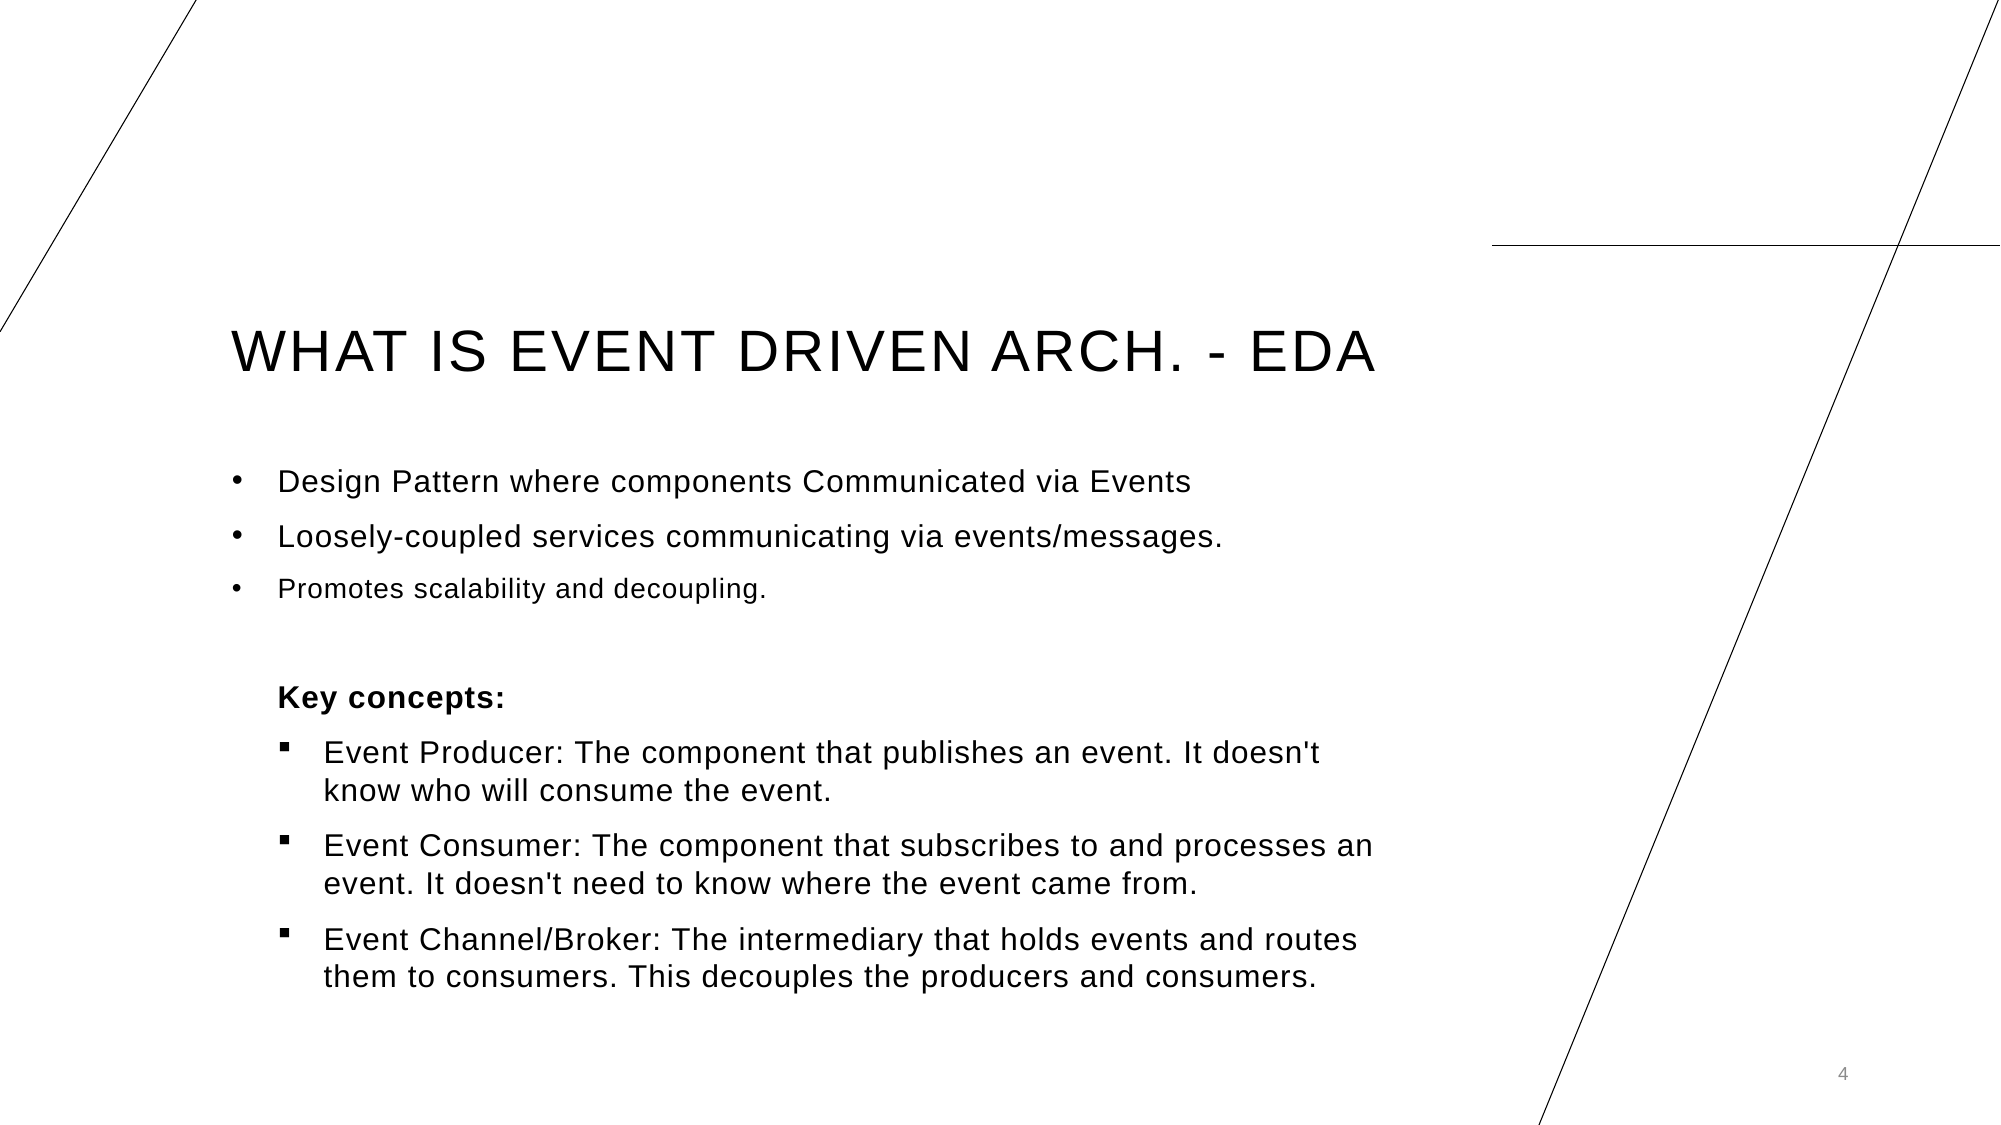

# What is Event Driven Arch. - EDA
Design Pattern where components Communicated via Events
Loosely-coupled services communicating via events/messages.
Promotes scalability and decoupling.

Key concepts:
Event Producer: The component that publishes an event. It doesn't know who will consume the event.
Event Consumer: The component that subscribes to and processes an event. It doesn't need to know where the event came from.
Event Channel/Broker: The intermediary that holds events and routes them to consumers. This decouples the producers and consumers.

4